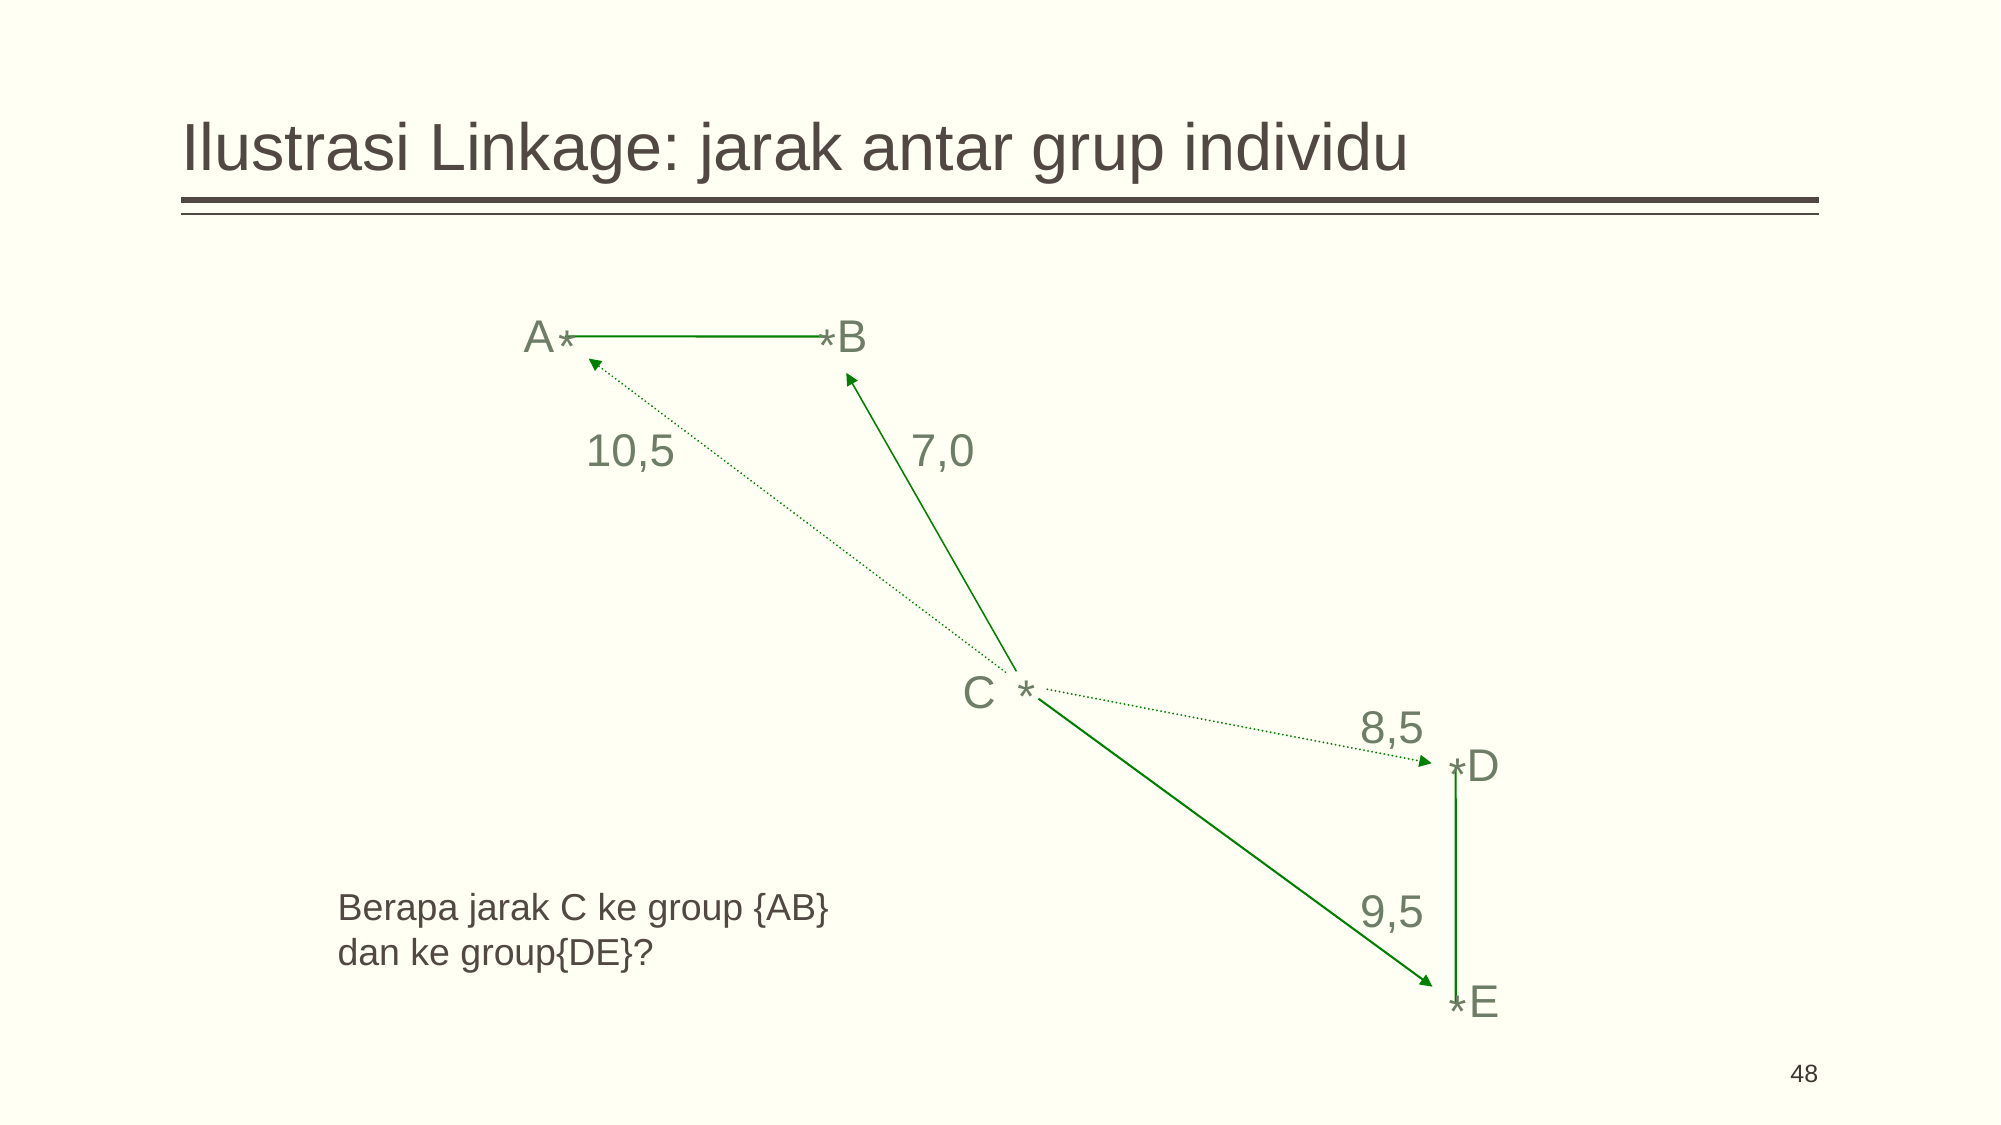

# Ilustrasi Linkage: jarak antar grup individu
A
B
*
*

10,5
7,0
C
*

8,5

D
*

9,5
Berapa jarak C ke group {AB} dan ke group{DE}?
E
*
48